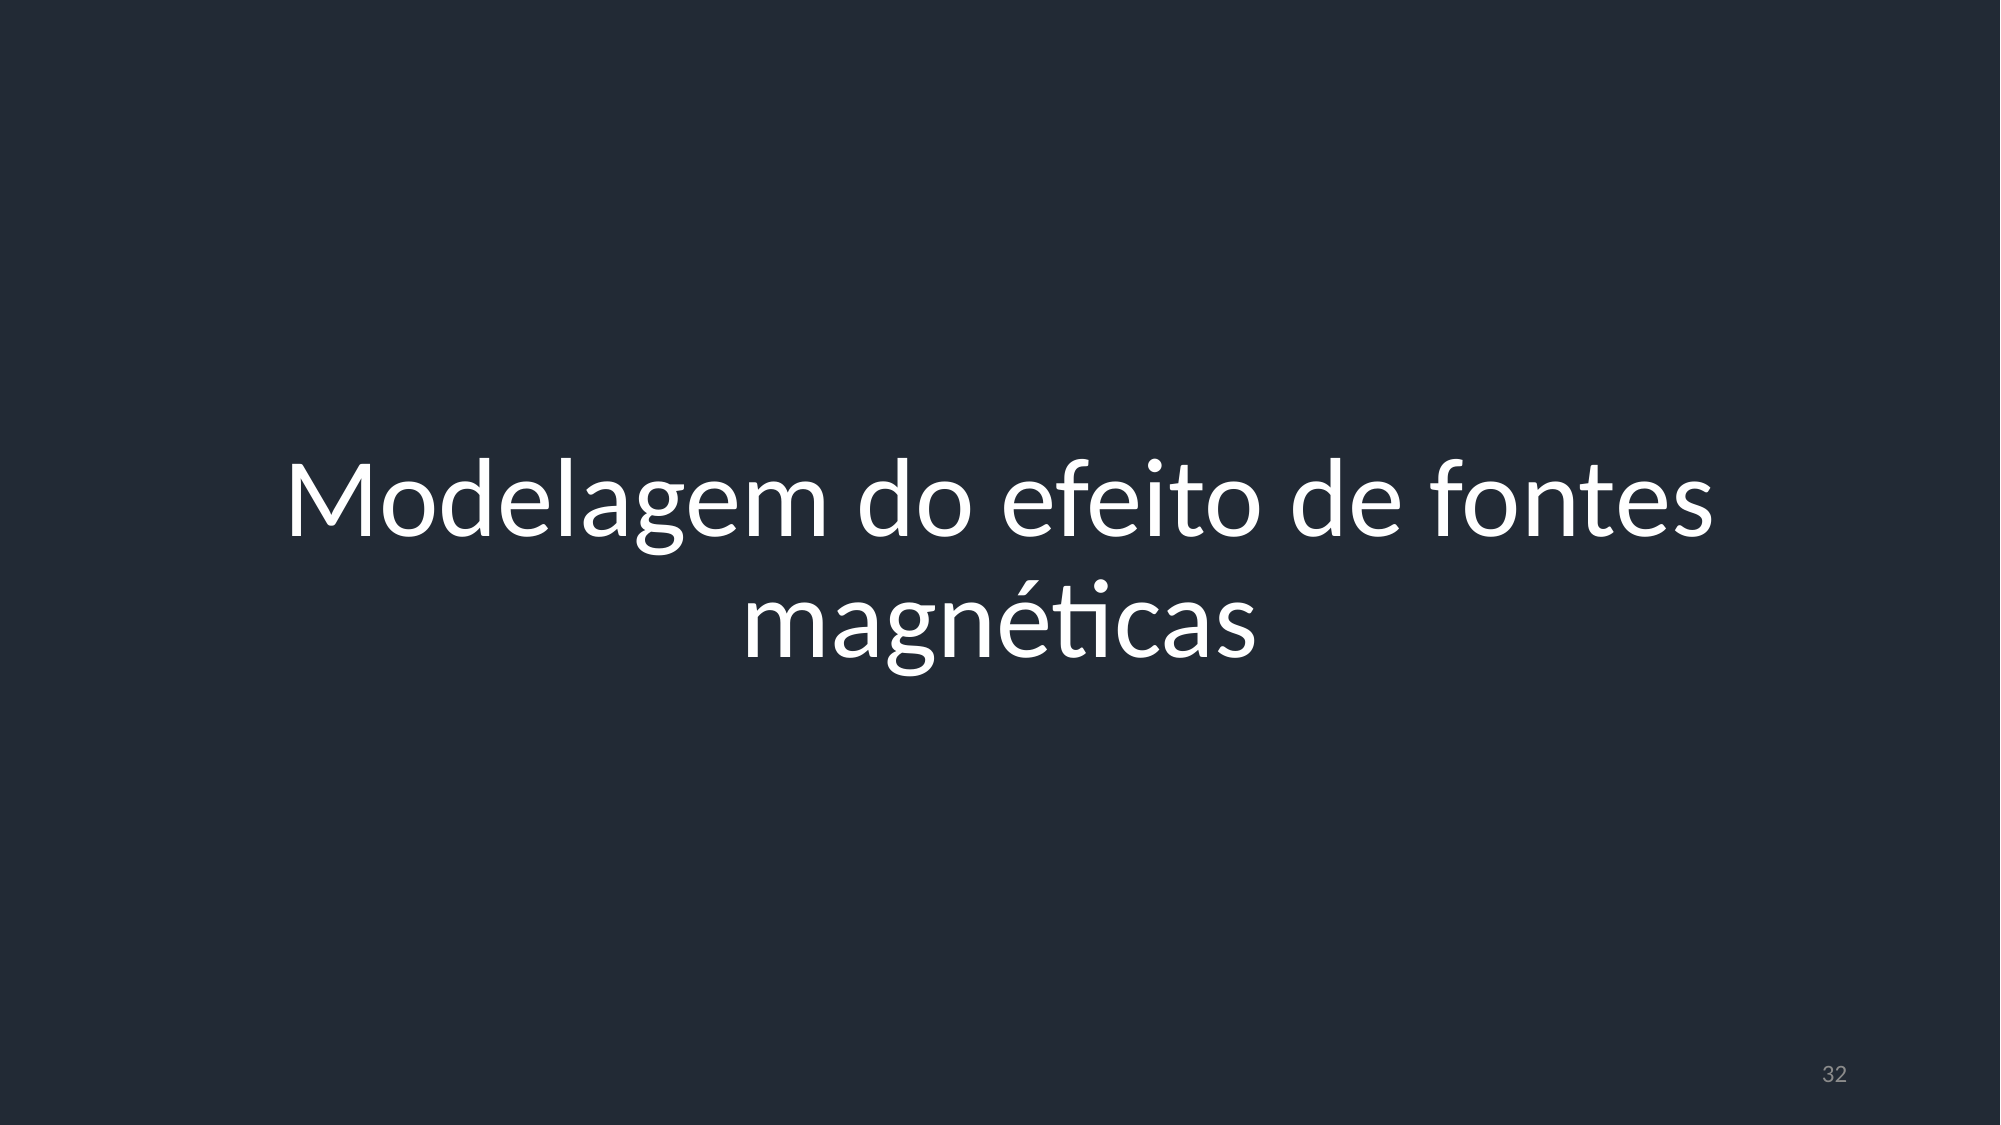

Modelagem do efeito de fontes magnéticas
32